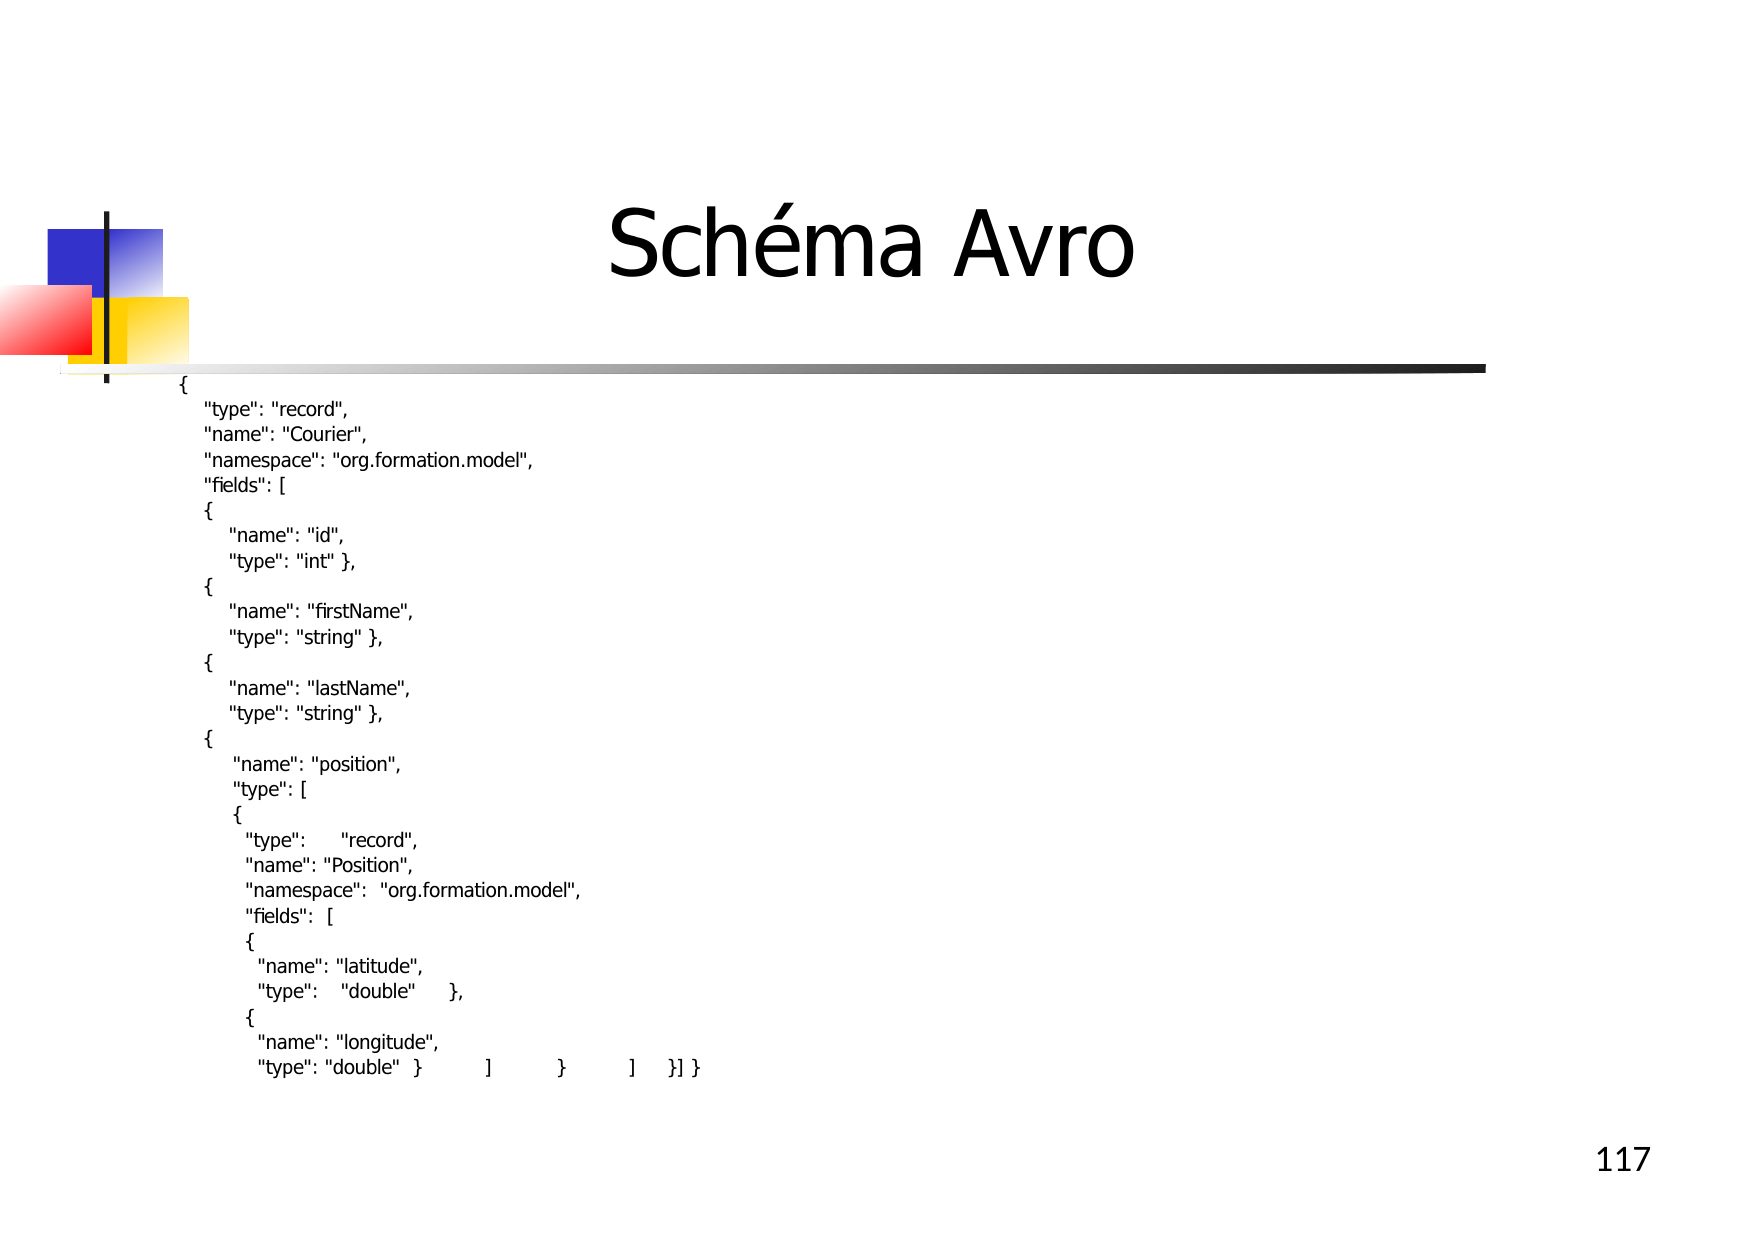

Schéma Avro
{
    "type": "record",
    "name": "Courier",
    "namespace": "org.formation.model",
    "fields": [
    {
        "name": "id",
        "type": "int" },
    {
        "name": "firstName",
        "type": "string" },
    {
        "name": "lastName",
        "type": "string" },
    {
    	"name": "position",
    	"type": [
    		{
    			  "type":	"record",
    		  "name": "Position",
    		  "namespace":  "org.formation.model",
    		  "fields":  [
    		  {
    			    "name": "latitude",
    			    "type":	"double" 		},
    		  {
    			    "name": "longitude",
    			    "type": "double" 		}     		]     		}     	]     }] }